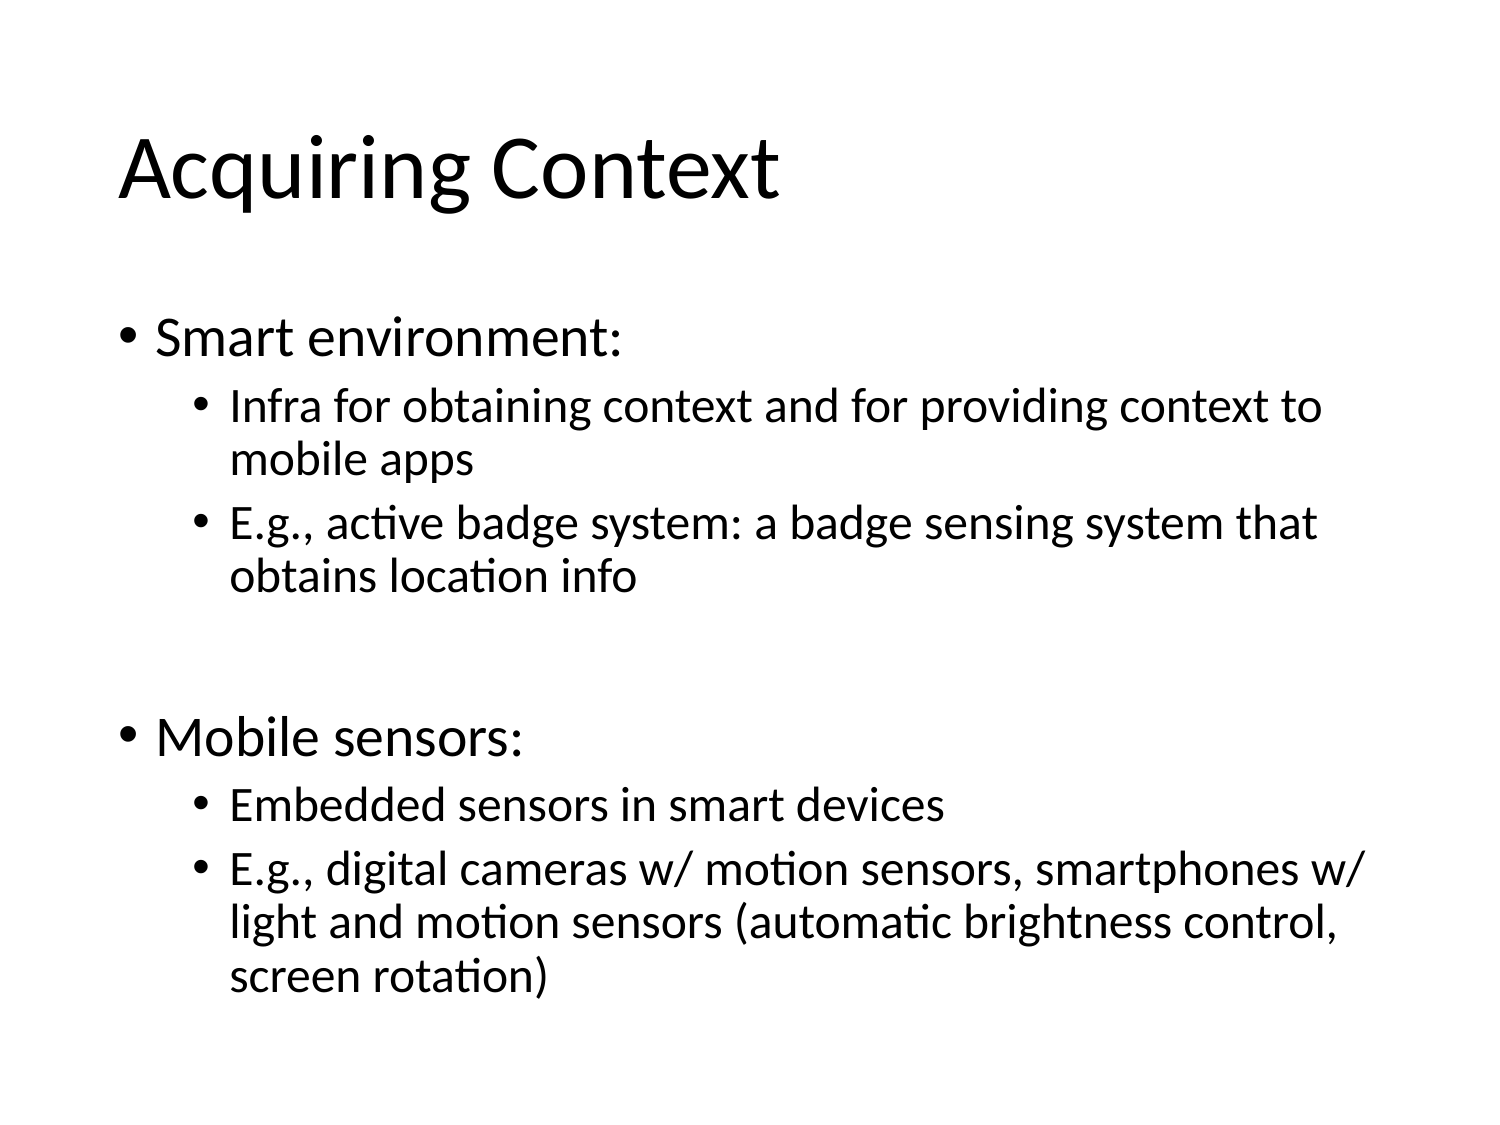

# Acquiring Context
Smart environment:
Infra for obtaining context and for providing context to mobile apps
E.g., active badge system: a badge sensing system that obtains location info

Mobile sensors:
Embedded sensors in smart devices
E.g., digital cameras w/ motion sensors, smartphones w/ light and motion sensors (automatic brightness control, screen rotation)